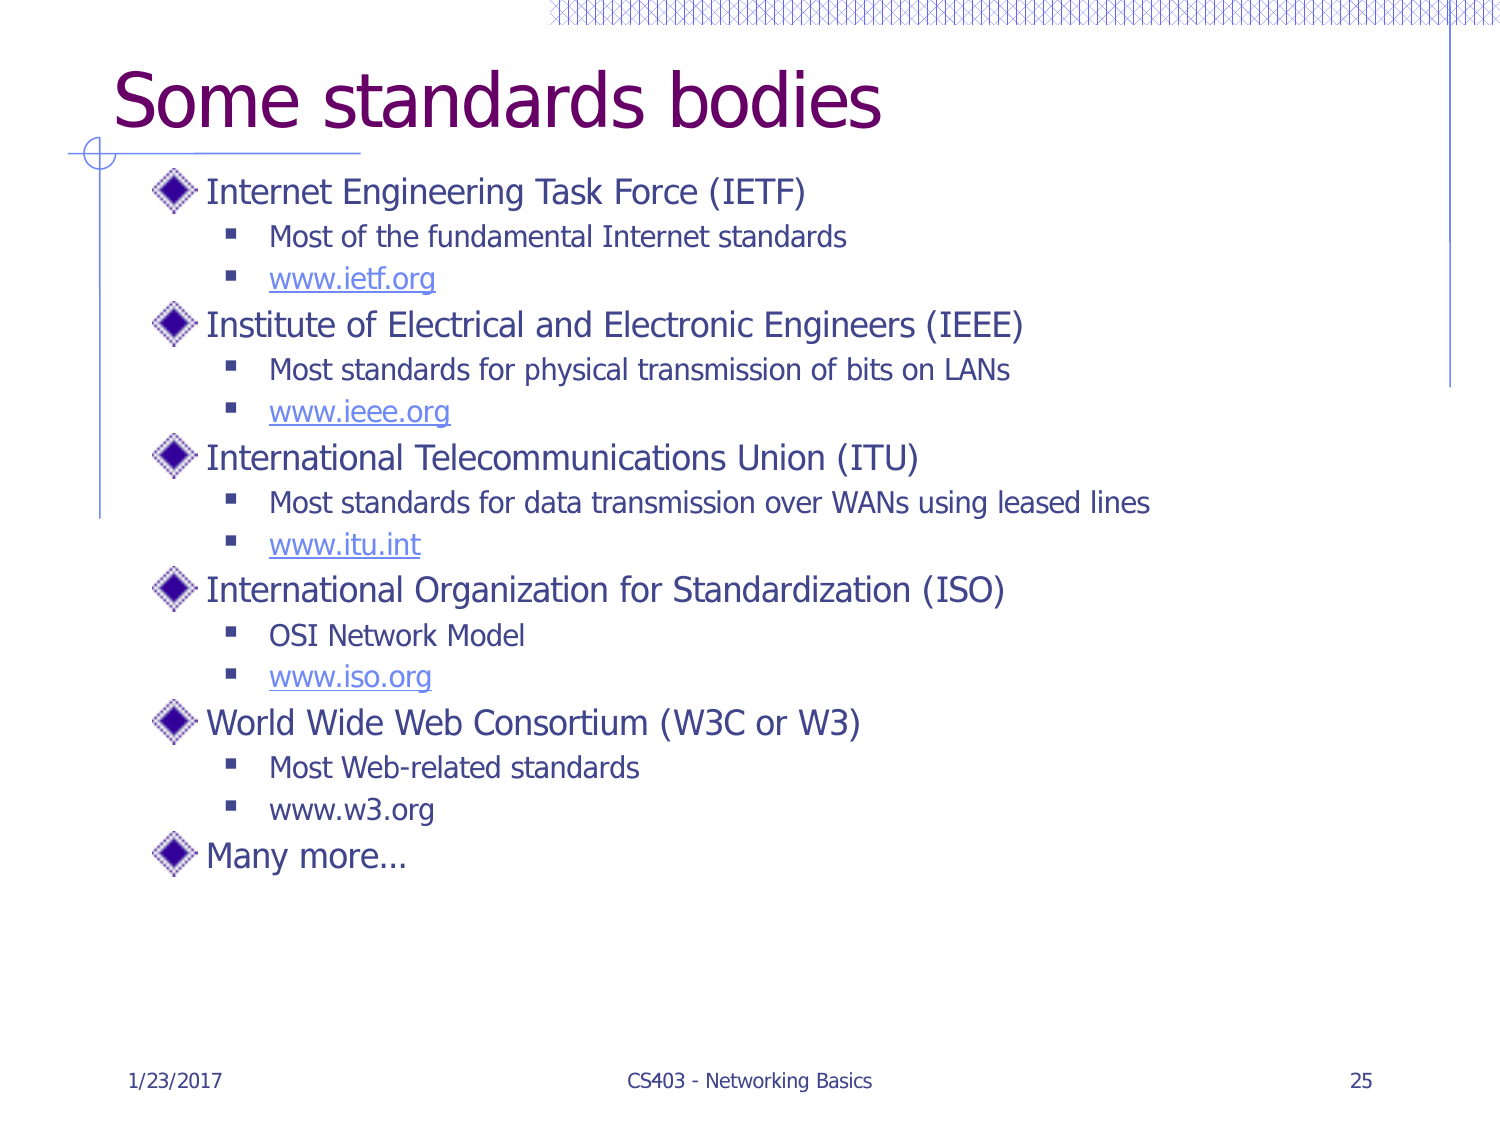

# Some standards bodies
Internet Engineering Task Force (IETF)
Most of the fundamental Internet standards
www.ietf.org
Institute of Electrical and Electronic Engineers (IEEE)
Most standards for physical transmission of bits on LANs
www.ieee.org
International Telecommunications Union (ITU)
Most standards for data transmission over WANs using leased lines
www.itu.int
International Organization for Standardization (ISO)
OSI Network Model
www.iso.org
World Wide Web Consortium (W3C or W3)
Most Web-related standards
www.w3.org
Many more…

1/23/2017
CS403 - Networking Basics
25